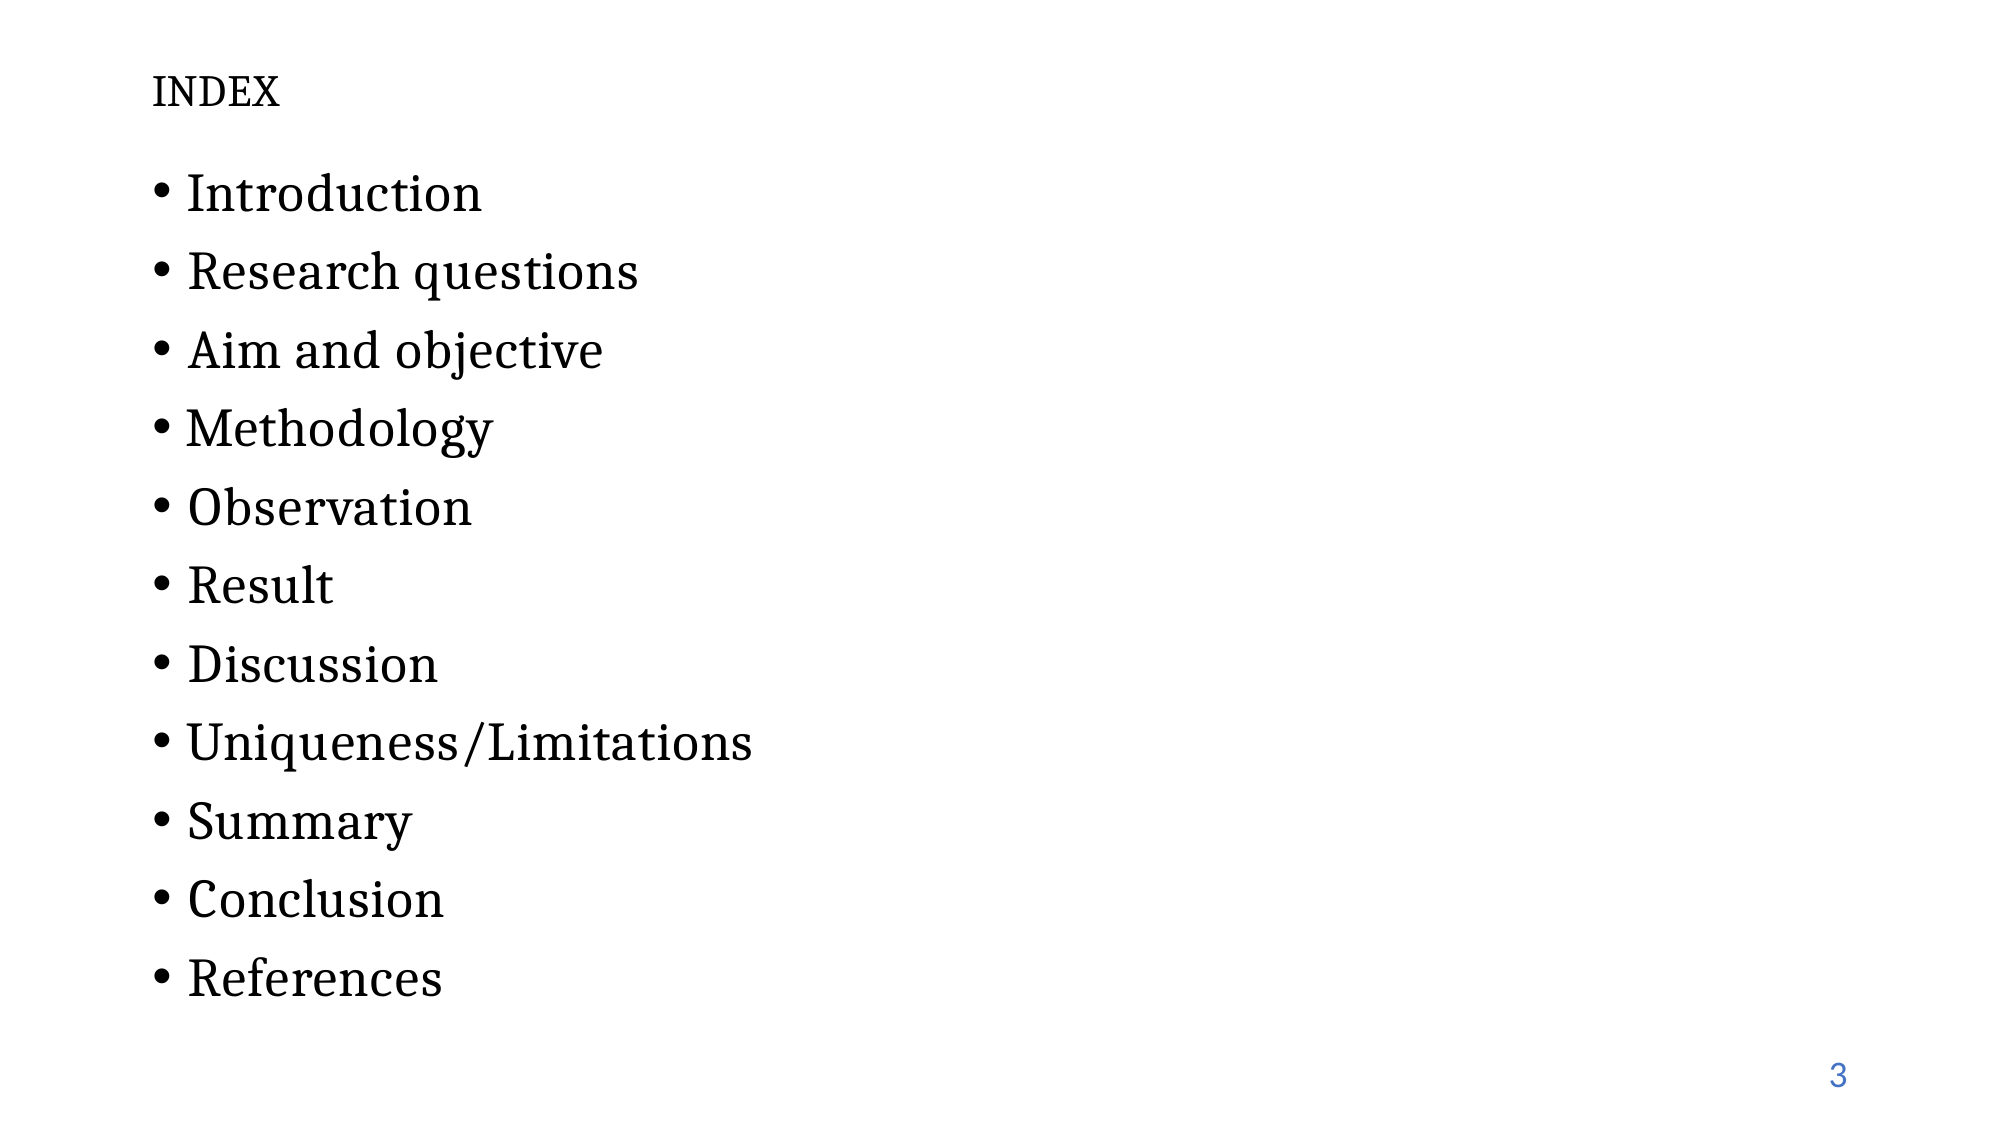

# INDEX
Introduction
Research questions
Aim and objective
Methodology
Observation
Result
Discussion
Uniqueness/Limitations
Summary
Conclusion
References

3